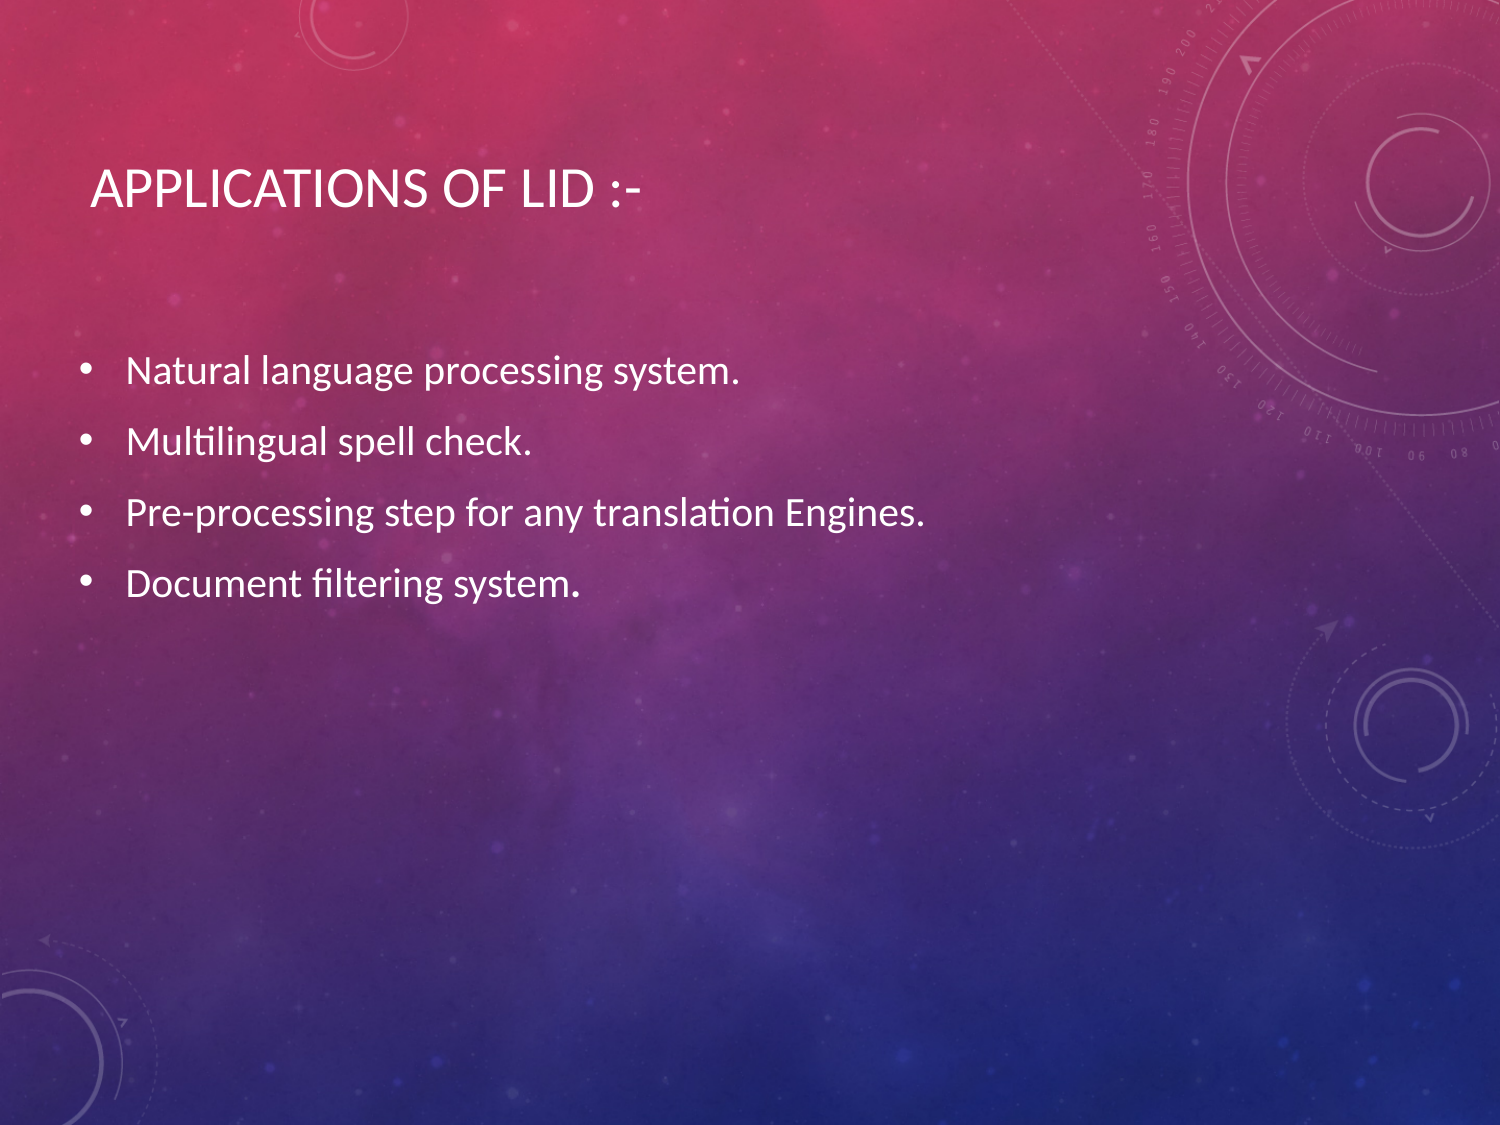

# Applications of lid :-

Natural language processing system.
Multilingual spell check.
Pre-processing step for any translation Engines.
Document filtering system.